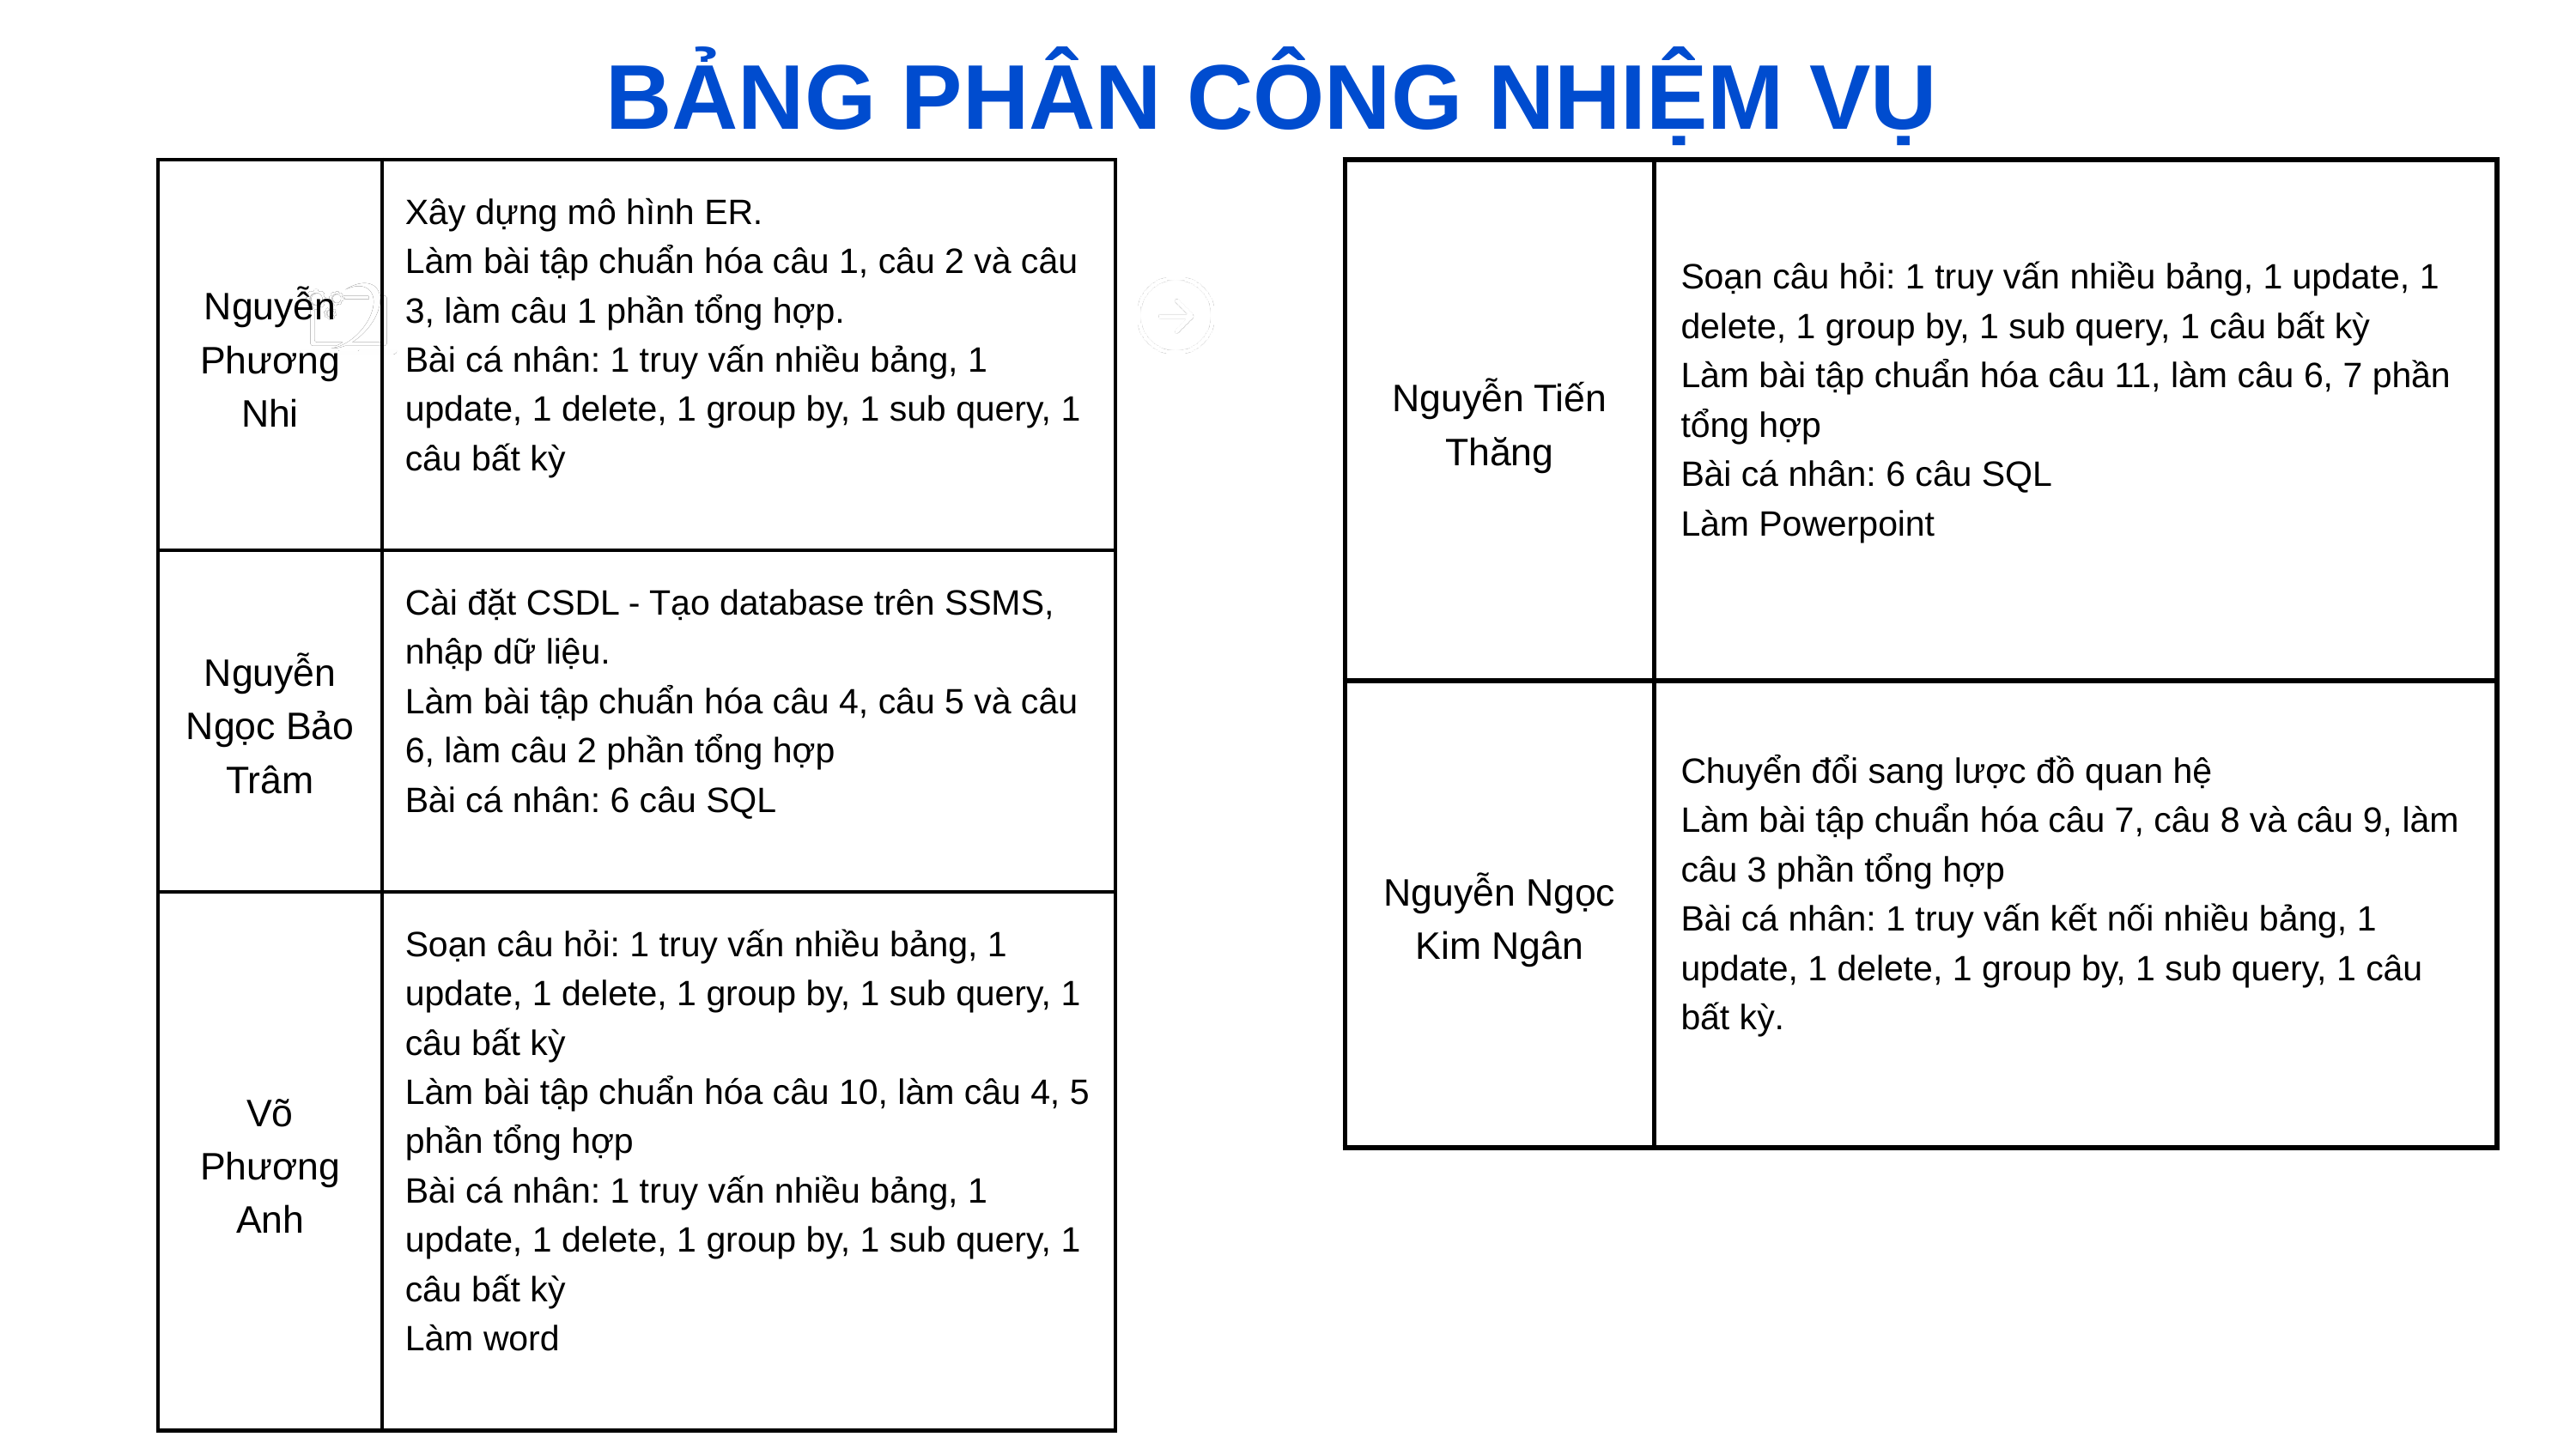

BẢNG PHÂN CÔNG NHIỆM VỤ

| Nguyễn Phương Nhi | Xây dựng mô hình ER. Làm bài tập chuẩn hóa câu 1, câu 2 và câu 3, làm câu 1 phần tổng hợp. Bài cá nhân: 1 truy vấn nhiều bảng, 1 update, 1 delete, 1 group by, 1 sub query, 1 câu bất kỳ |
| --- | --- |
| Nguyễn Ngọc Bảo Trâm | Cài đặt CSDL - Tạo database trên SSMS, nhập dữ liệu. Làm bài tập chuẩn hóa câu 4, câu 5 và câu 6, làm câu 2 phần tổng hợp Bài cá nhân: 6 câu SQL |
| Võ Phương Anh | Soạn câu hỏi: 1 truy vấn nhiều bảng, 1 update, 1 delete, 1 group by, 1 sub query, 1 câu bất kỳ Làm bài tập chuẩn hóa câu 10, làm câu 4, 5 phần tổng hợp Bài cá nhân: 1 truy vấn nhiều bảng, 1 update, 1 delete, 1 group by, 1 sub query, 1 câu bất kỳ Làm word |
| Nguyễn Tiến Thăng | Soạn câu hỏi: 1 truy vấn nhiều bảng, 1 update, 1 delete, 1 group by, 1 sub query, 1 câu bất kỳ Làm bài tập chuẩn hóa câu 11, làm câu 6, 7 phần tổng hợp Bài cá nhân: 6 câu SQL Làm Powerpoint |
| --- | --- |
| Nguyễn Ngọc Kim Ngân | Chuyển đổi sang lược đồ quan hệ Làm bài tập chuẩn hóa câu 7, câu 8 và câu 9, làm câu 3 phần tổng hợp Bài cá nhân: 1 truy vấn kết nối nhiều bảng, 1 update, 1 delete, 1 group by, 1 sub query, 1 câu bất kỳ. |

THYNK UNLIMITED